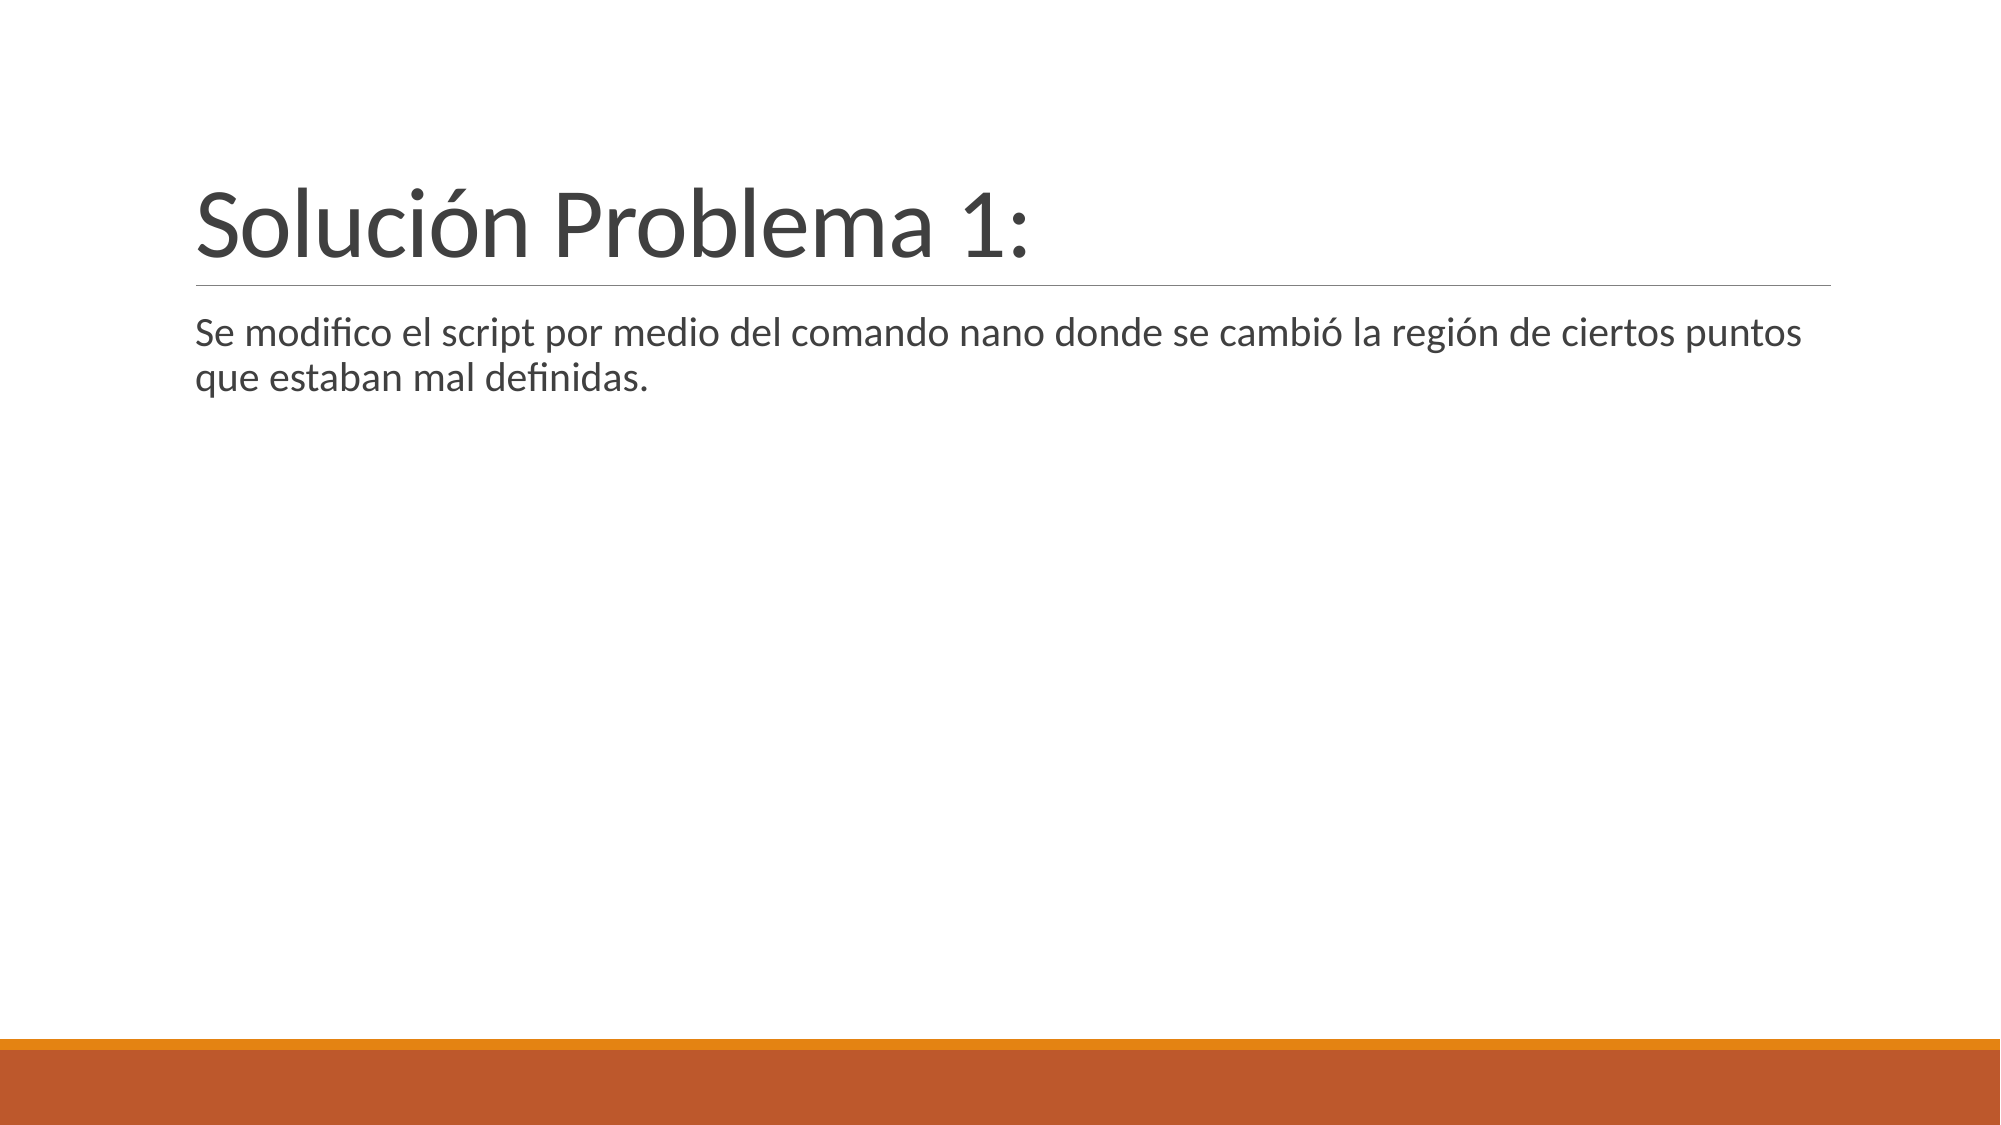

# Solución Problema 1:
Se modifico el script por medio del comando nano donde se cambió la región de ciertos puntos que estaban mal definidas.